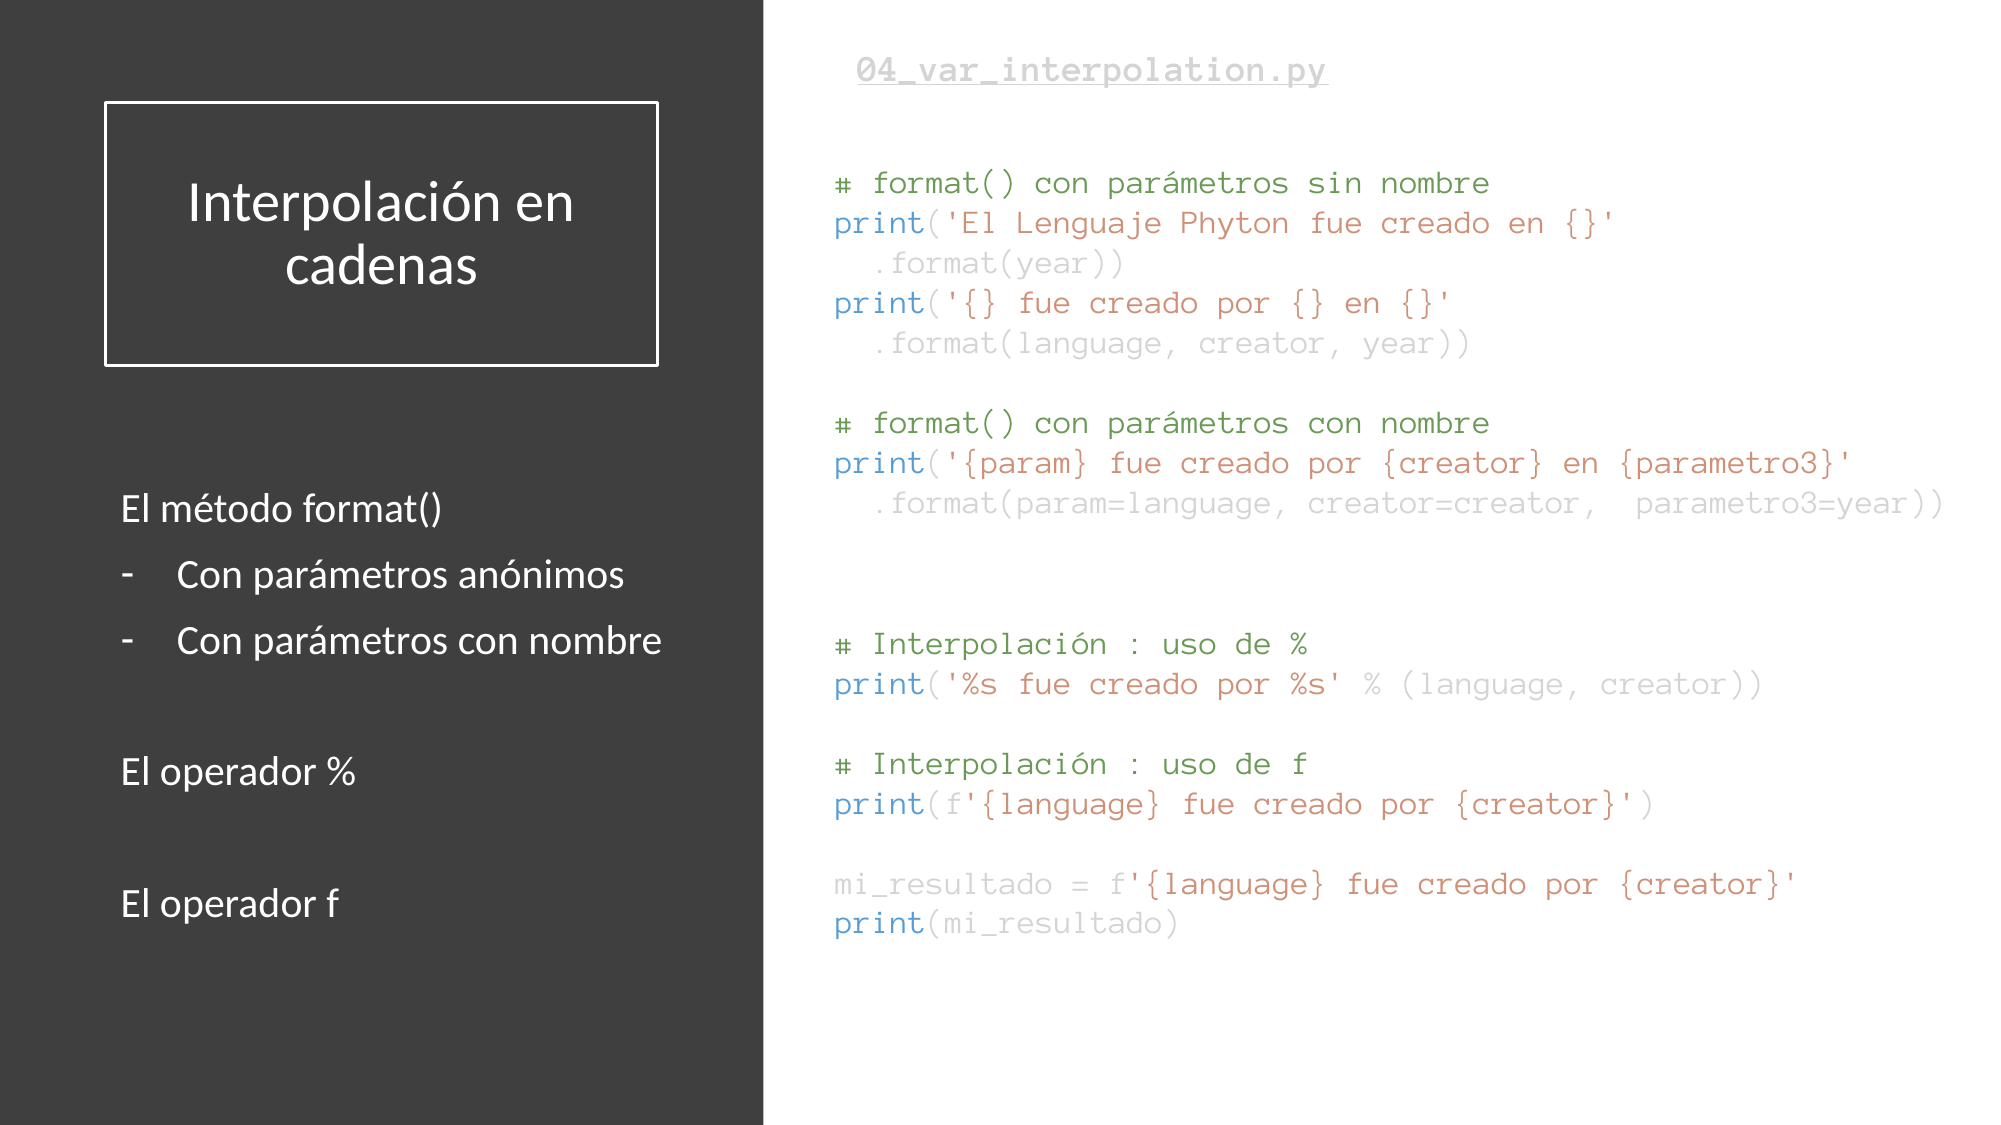

04_var_interpolation.py

# Interpolación en cadenas
# format() con parámetros sin nombre
print('El Lenguaje Phyton fue creado en {}'
  .format(year))
print('{} fue creado por {} en {}'
  .format(language, creator, year))
# format() con parámetros con nombre
print('{param} fue creado por {creator} en {parametro3}'
  .format(param=language, creator=creator,  parametro3=year))
El método format()
Con parámetros anónimos
Con parámetros con nombre

El operador %

El operador f
# Interpolación : uso de %
print('%s fue creado por %s' % (language, creator))
# Interpolación : uso de f
print(f'{language} fue creado por {creator}')
mi_resultado = f'{language} fue creado por {creator}'
print(mi_resultado)